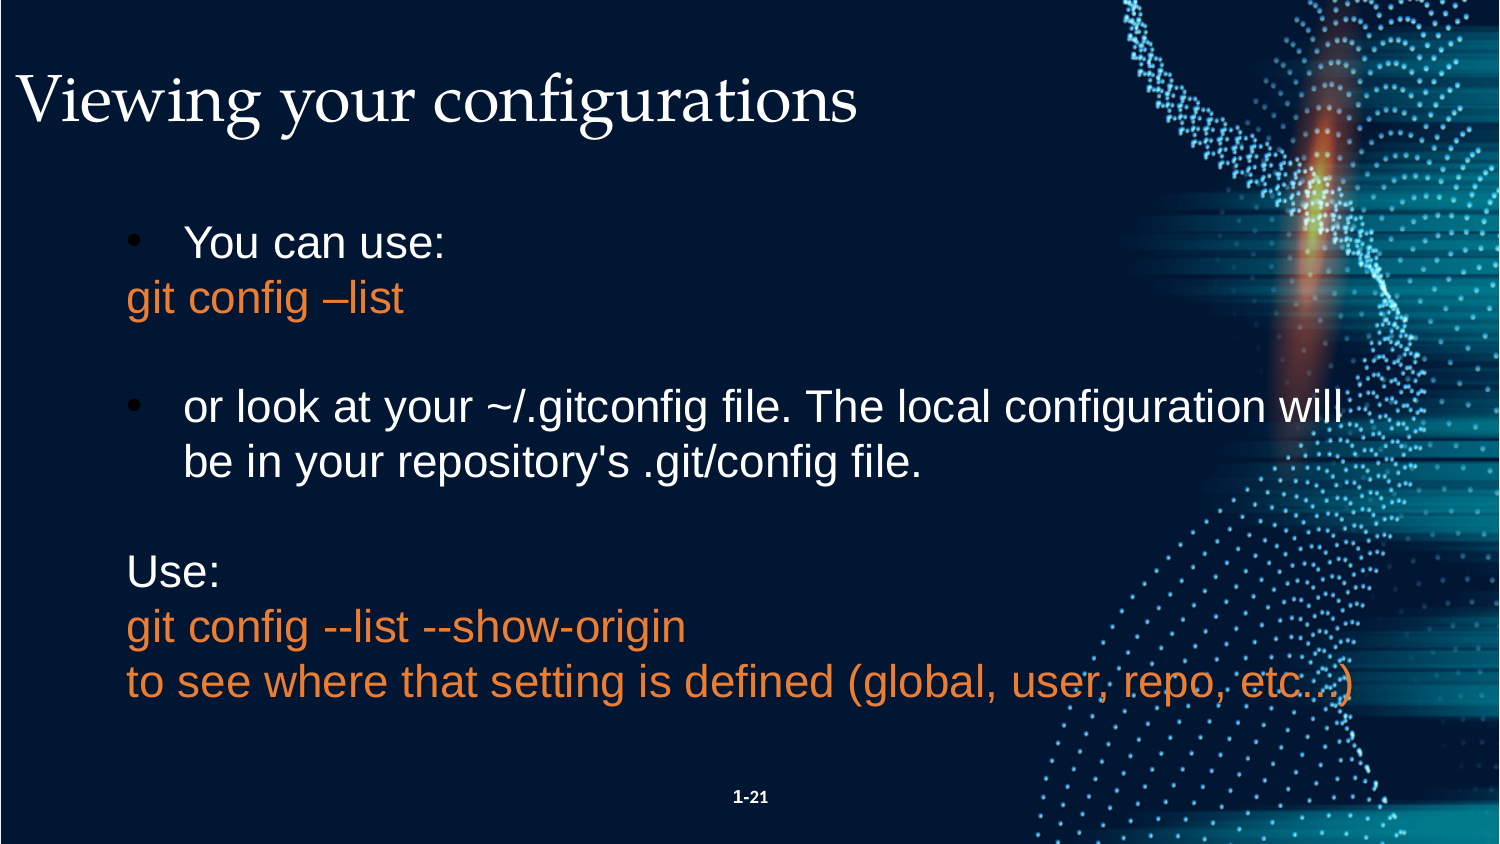

Viewing your configurations
You can use:
git config –list

or look at your ~/.gitconfig file. The local configuration will be in your repository's .git/config file.

Use:
git config --list --show-origin
to see where that setting is defined (global, user, repo, etc...)
1-21